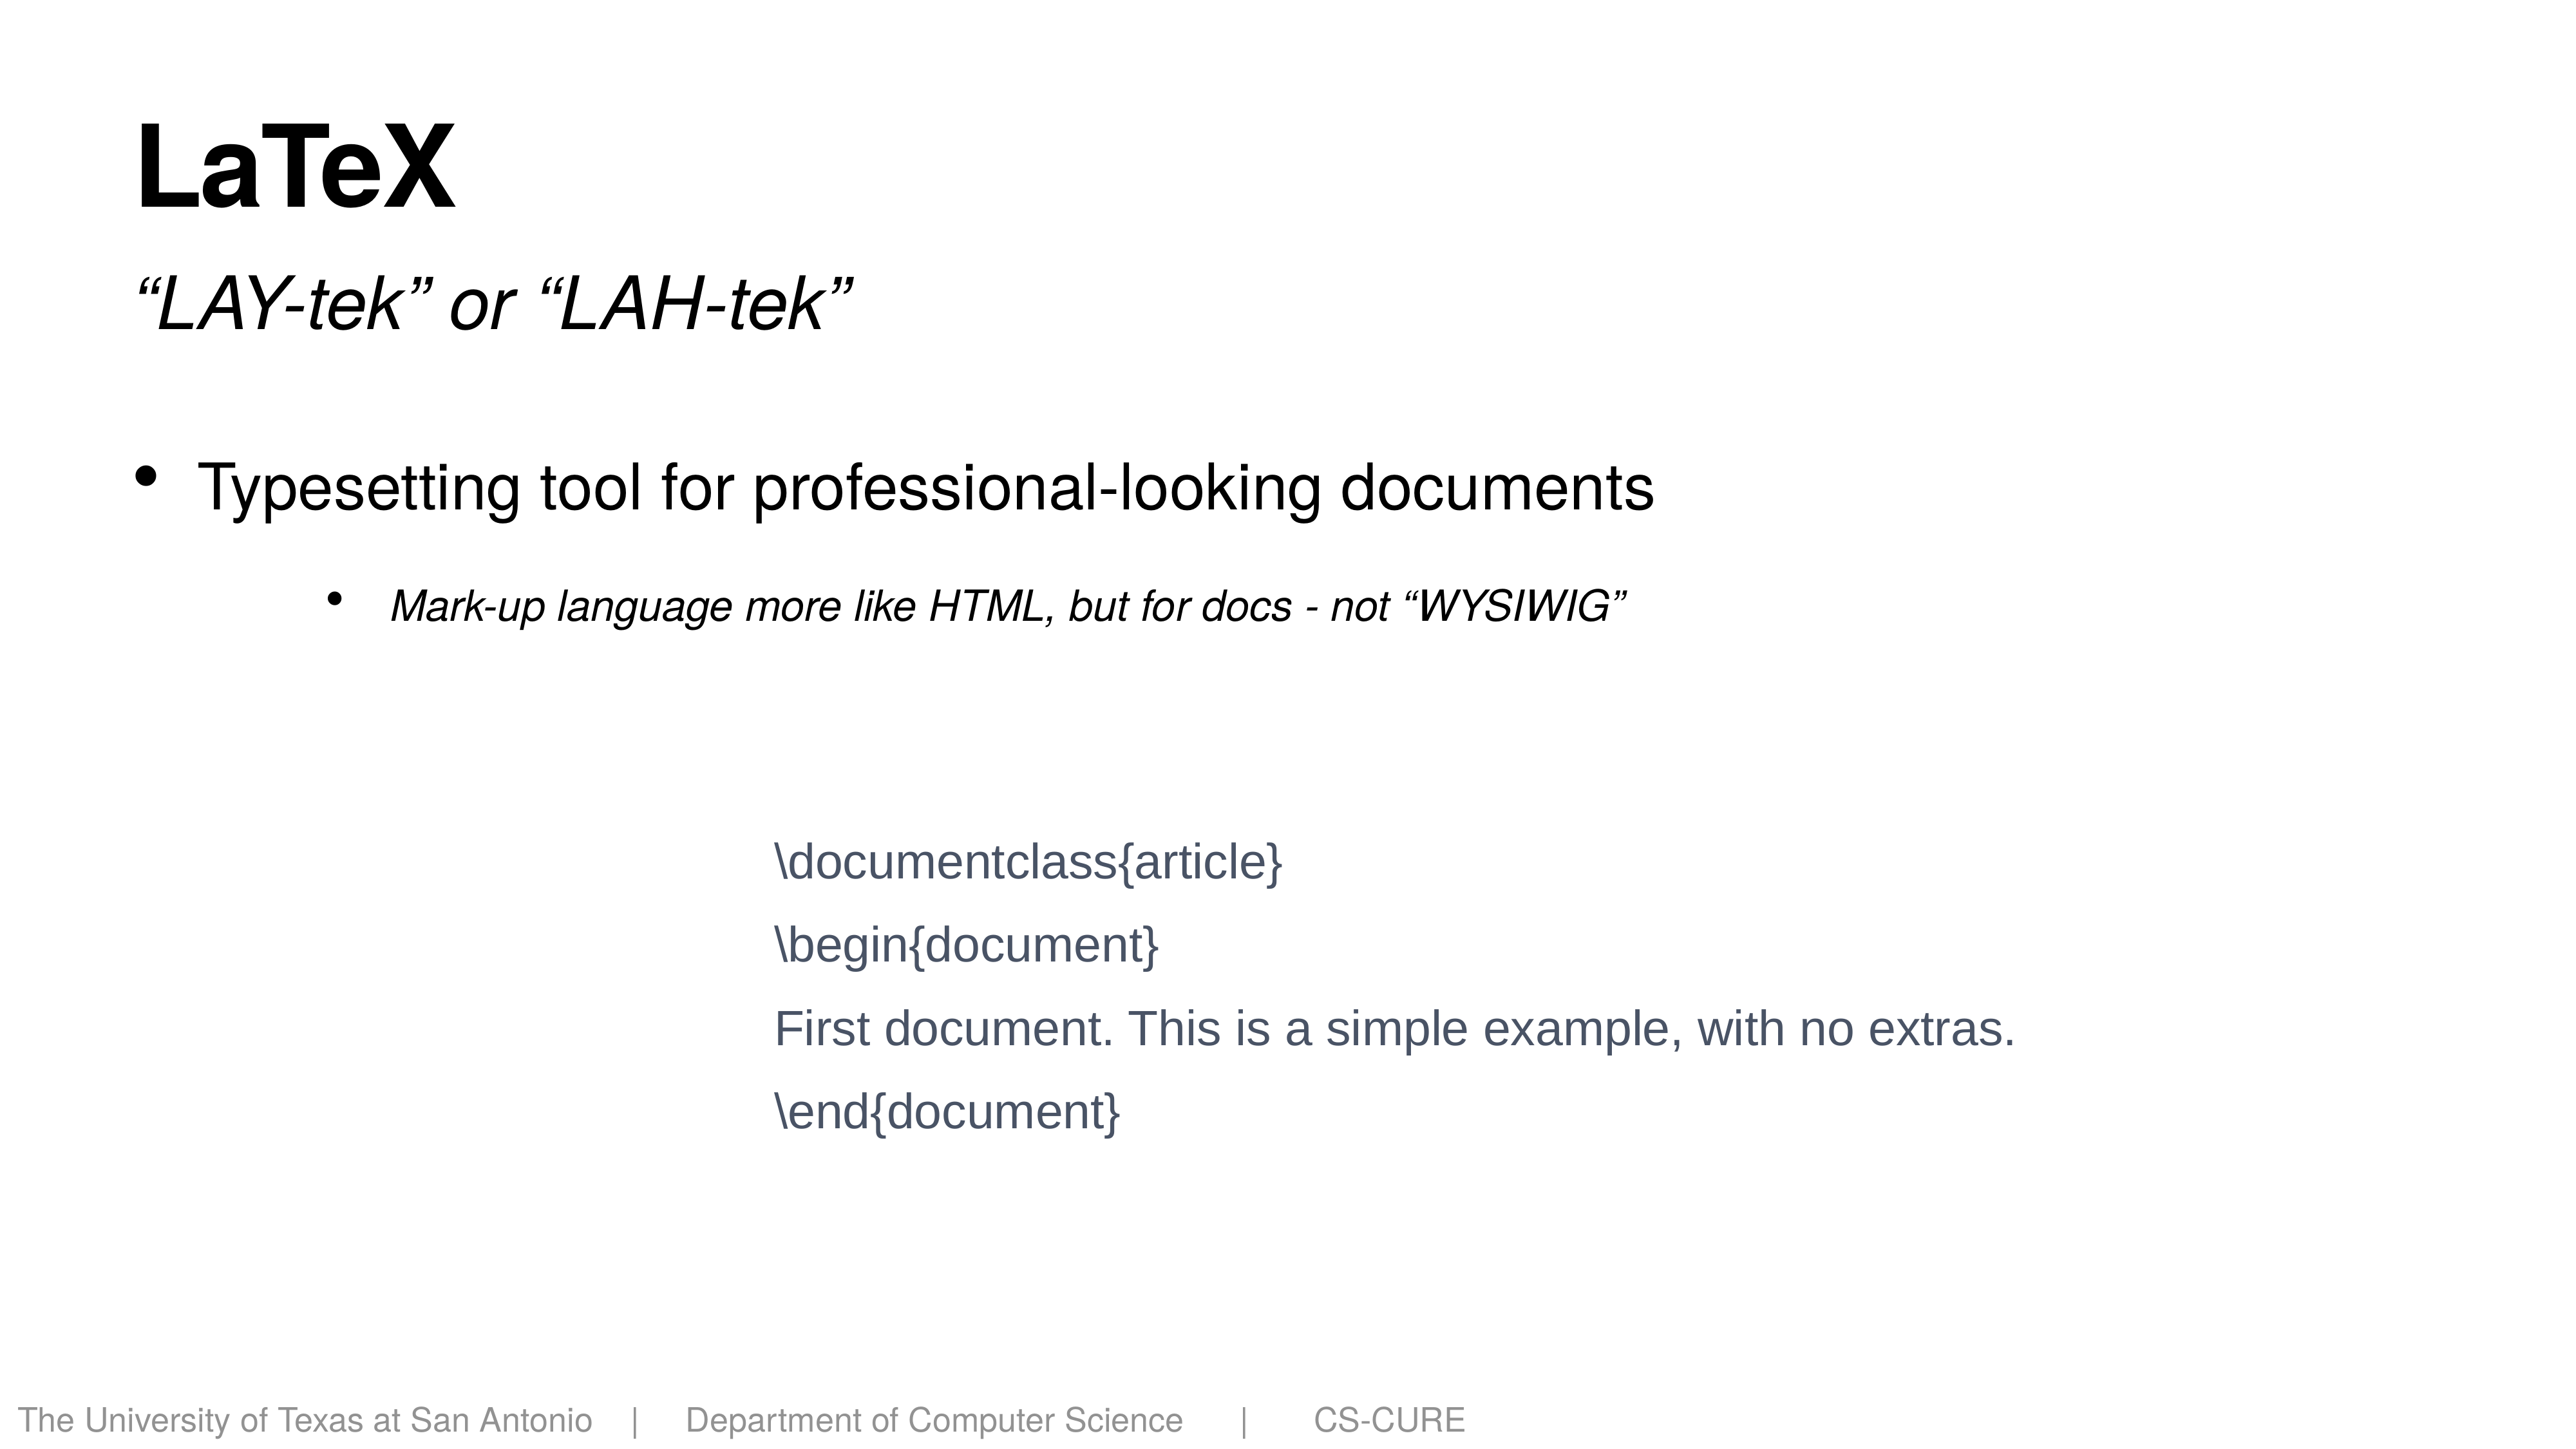

# LaTeX
“LAY-tek” or “LAH-tek”
Typesetting tool for professional-looking documents
Mark-up language more like HTML, but for docs - not “WYSIWIG”
\documentclass{article}
\begin{document}
First document. This is a simple example, with no extras.
\end{document}
11